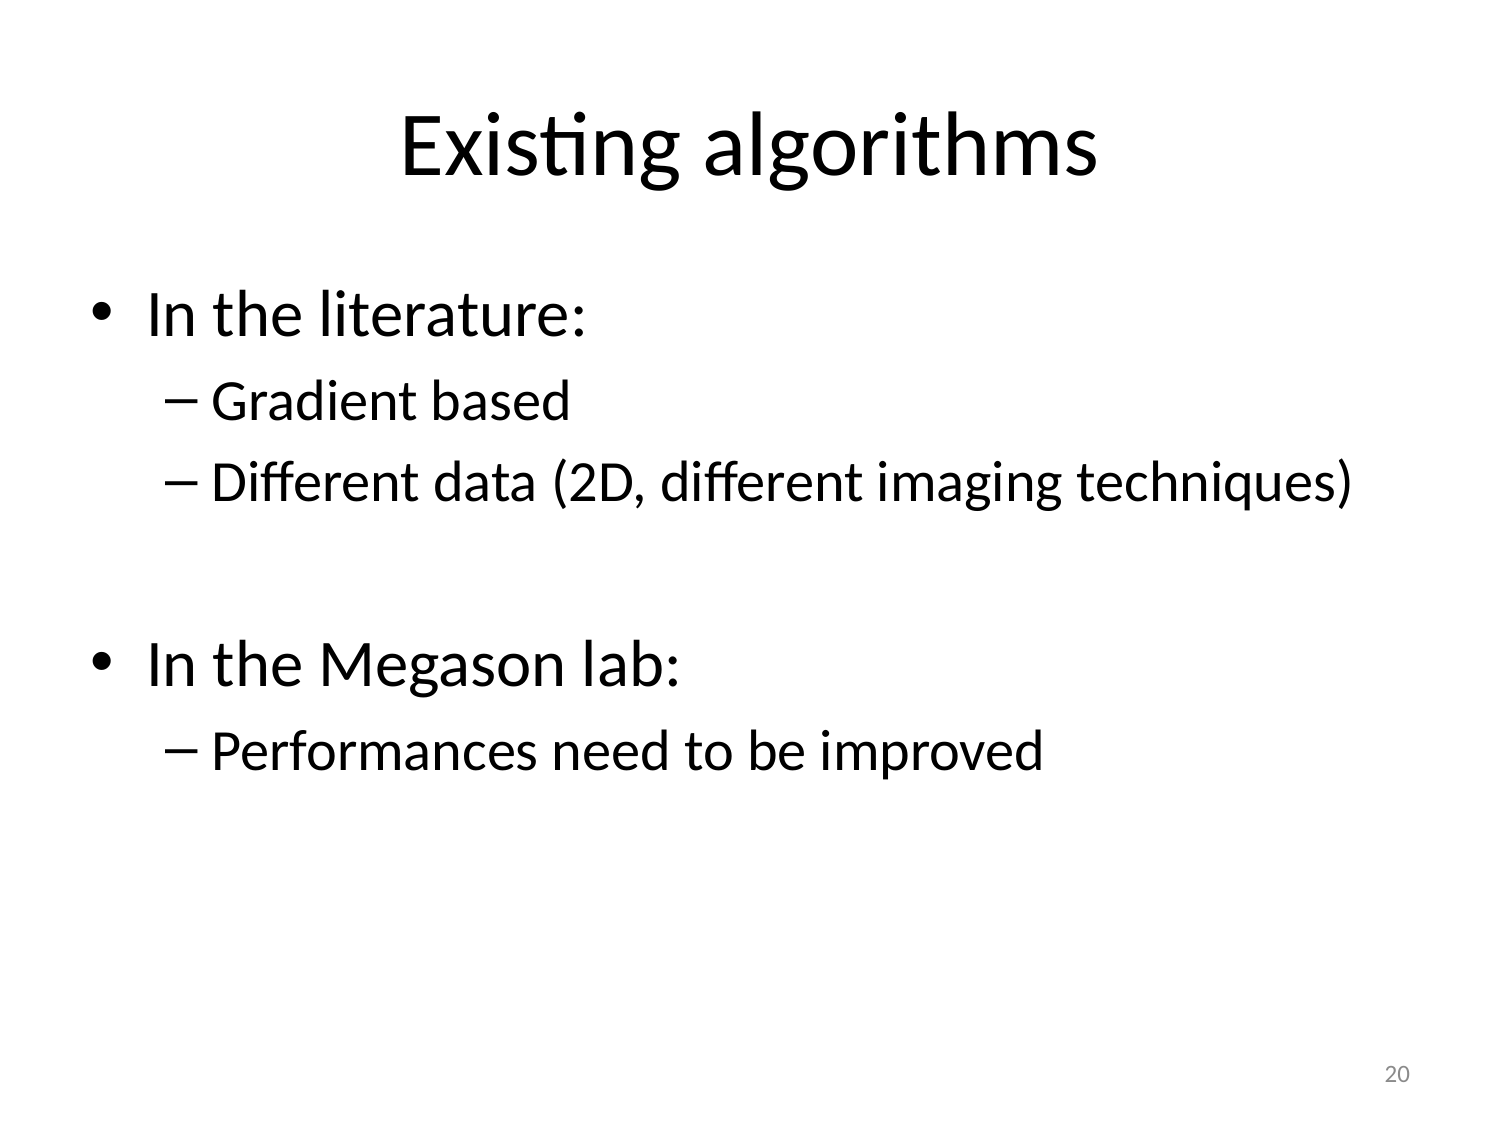

# Existing algorithms
In the literature:
Gradient based
Different data (2D, different imaging techniques)

In the Megason lab:
Performances need to be improved

20